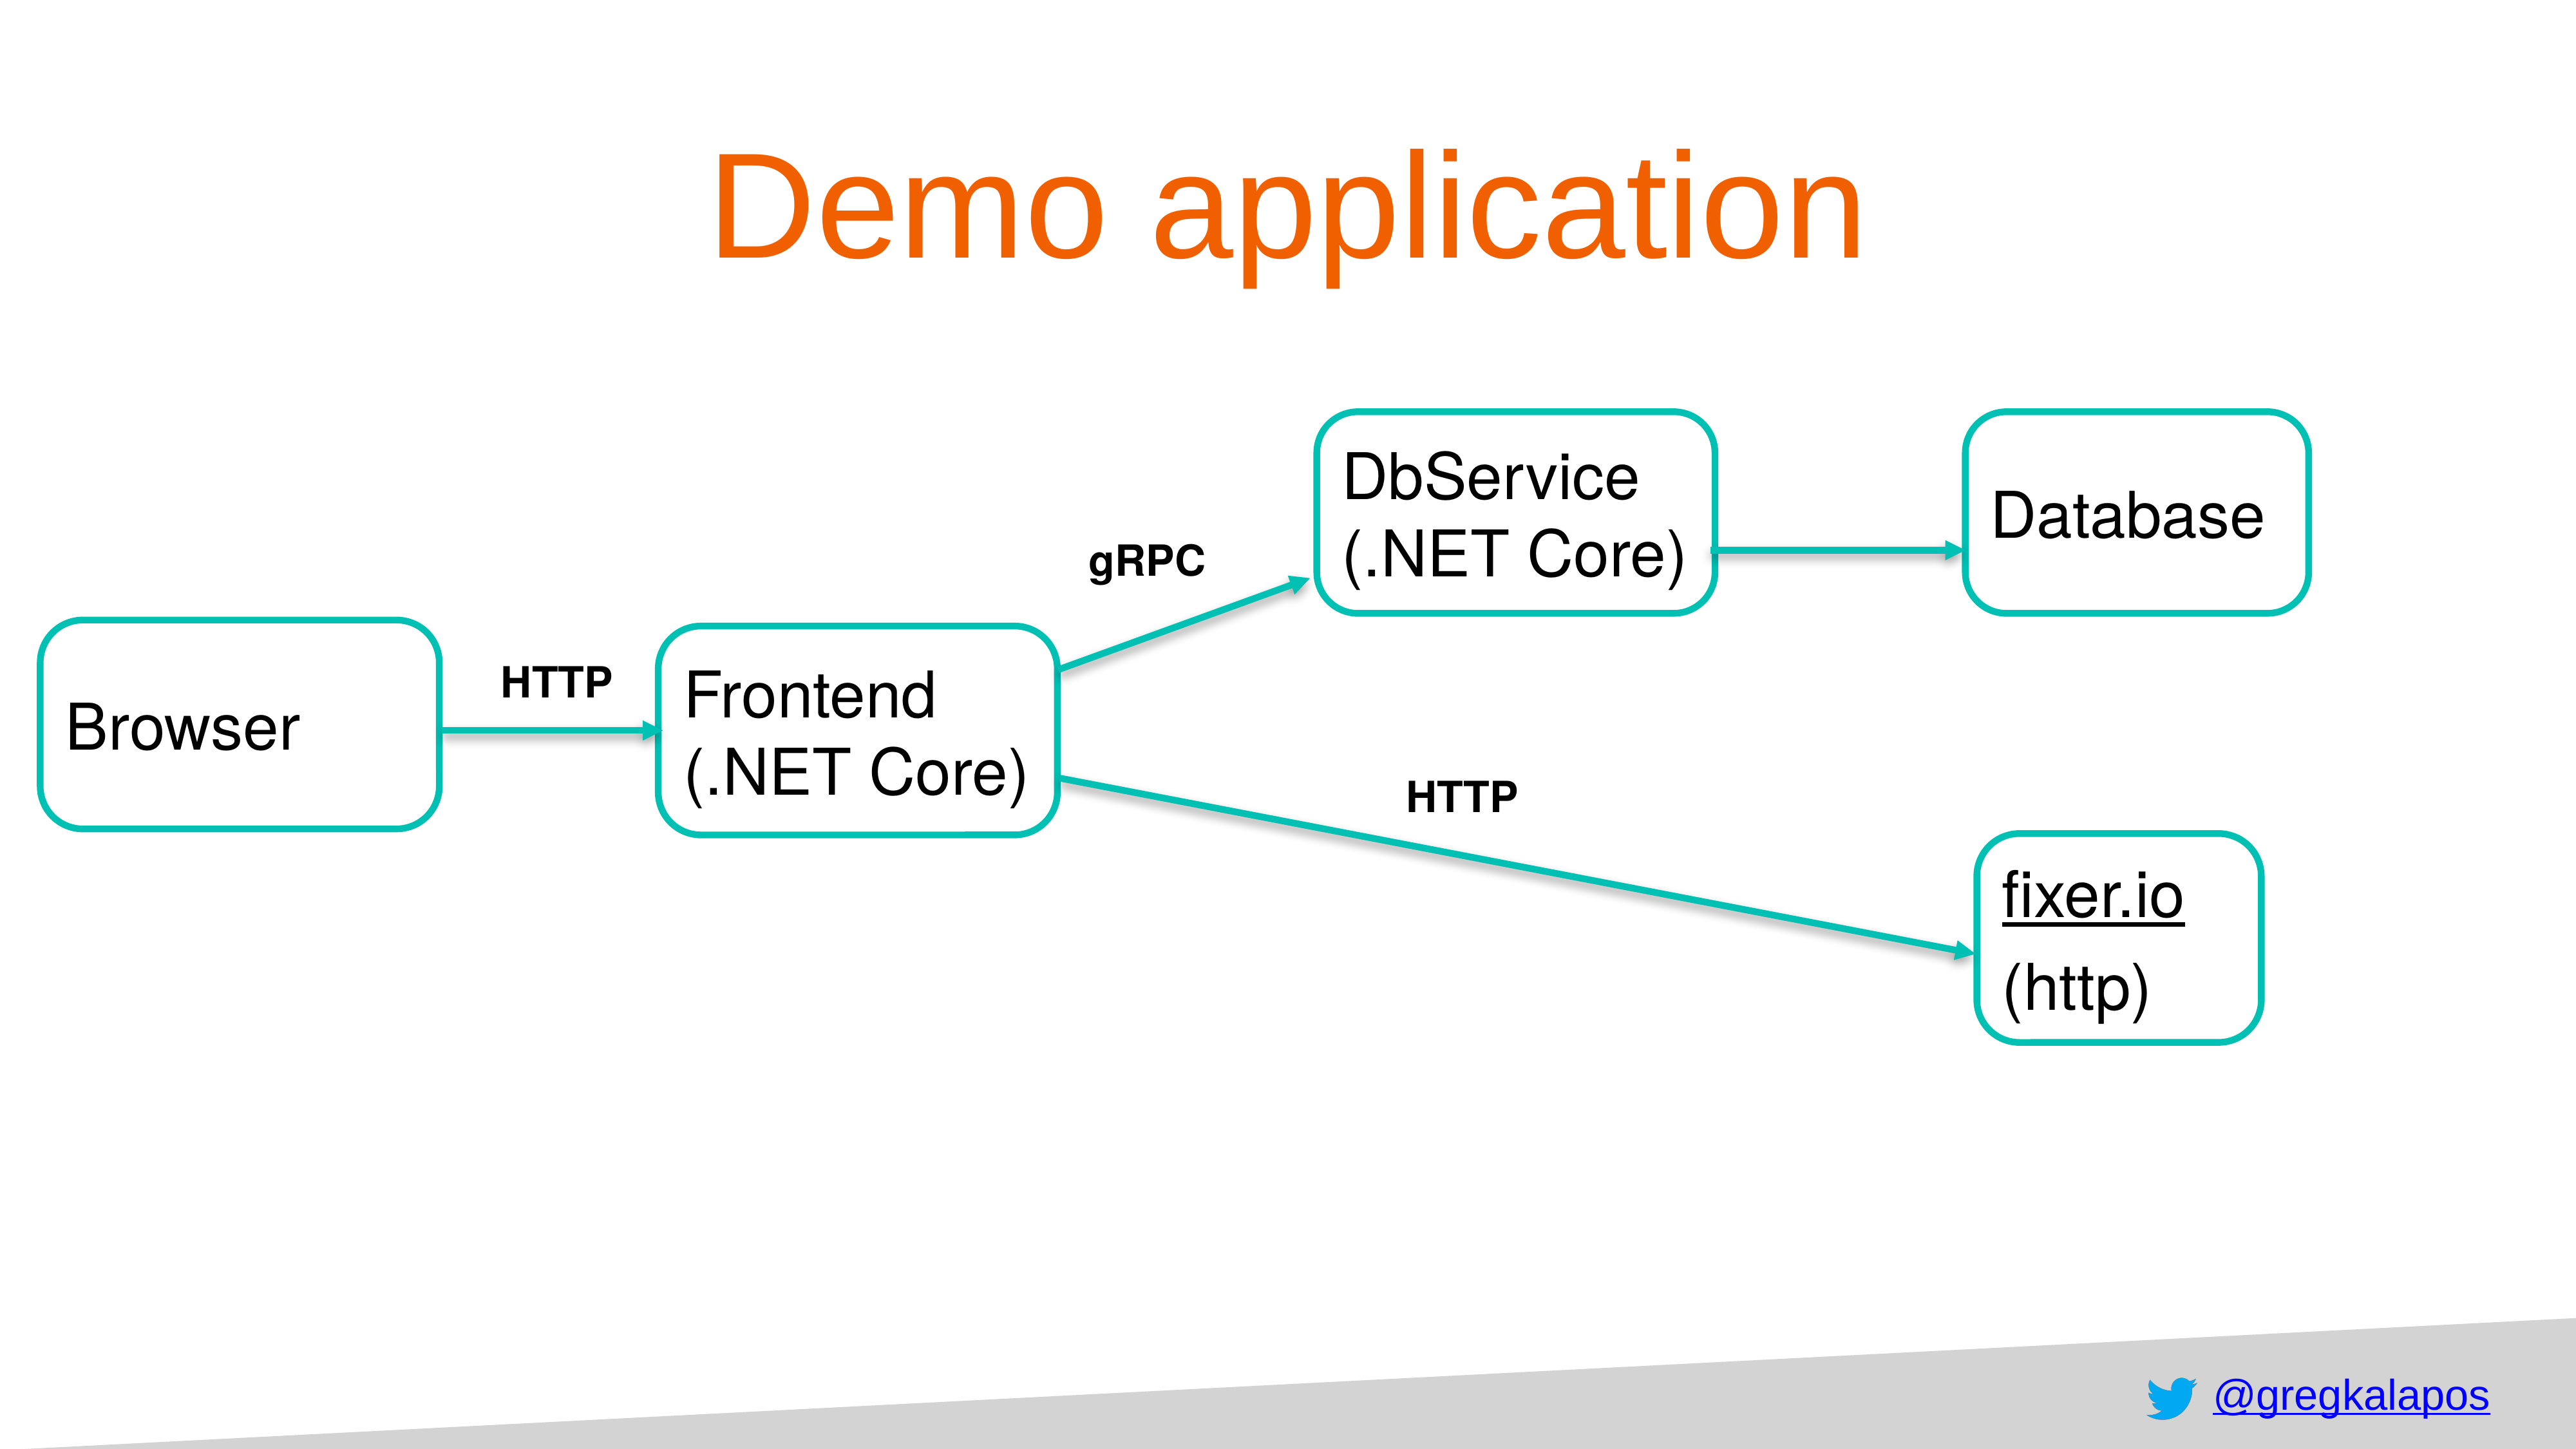

# Demo application
DbService (.NET Core)
Database

gRPC
Browser
Frontend (.NET Core)

HTTP
HTTP

fixer.io (http)